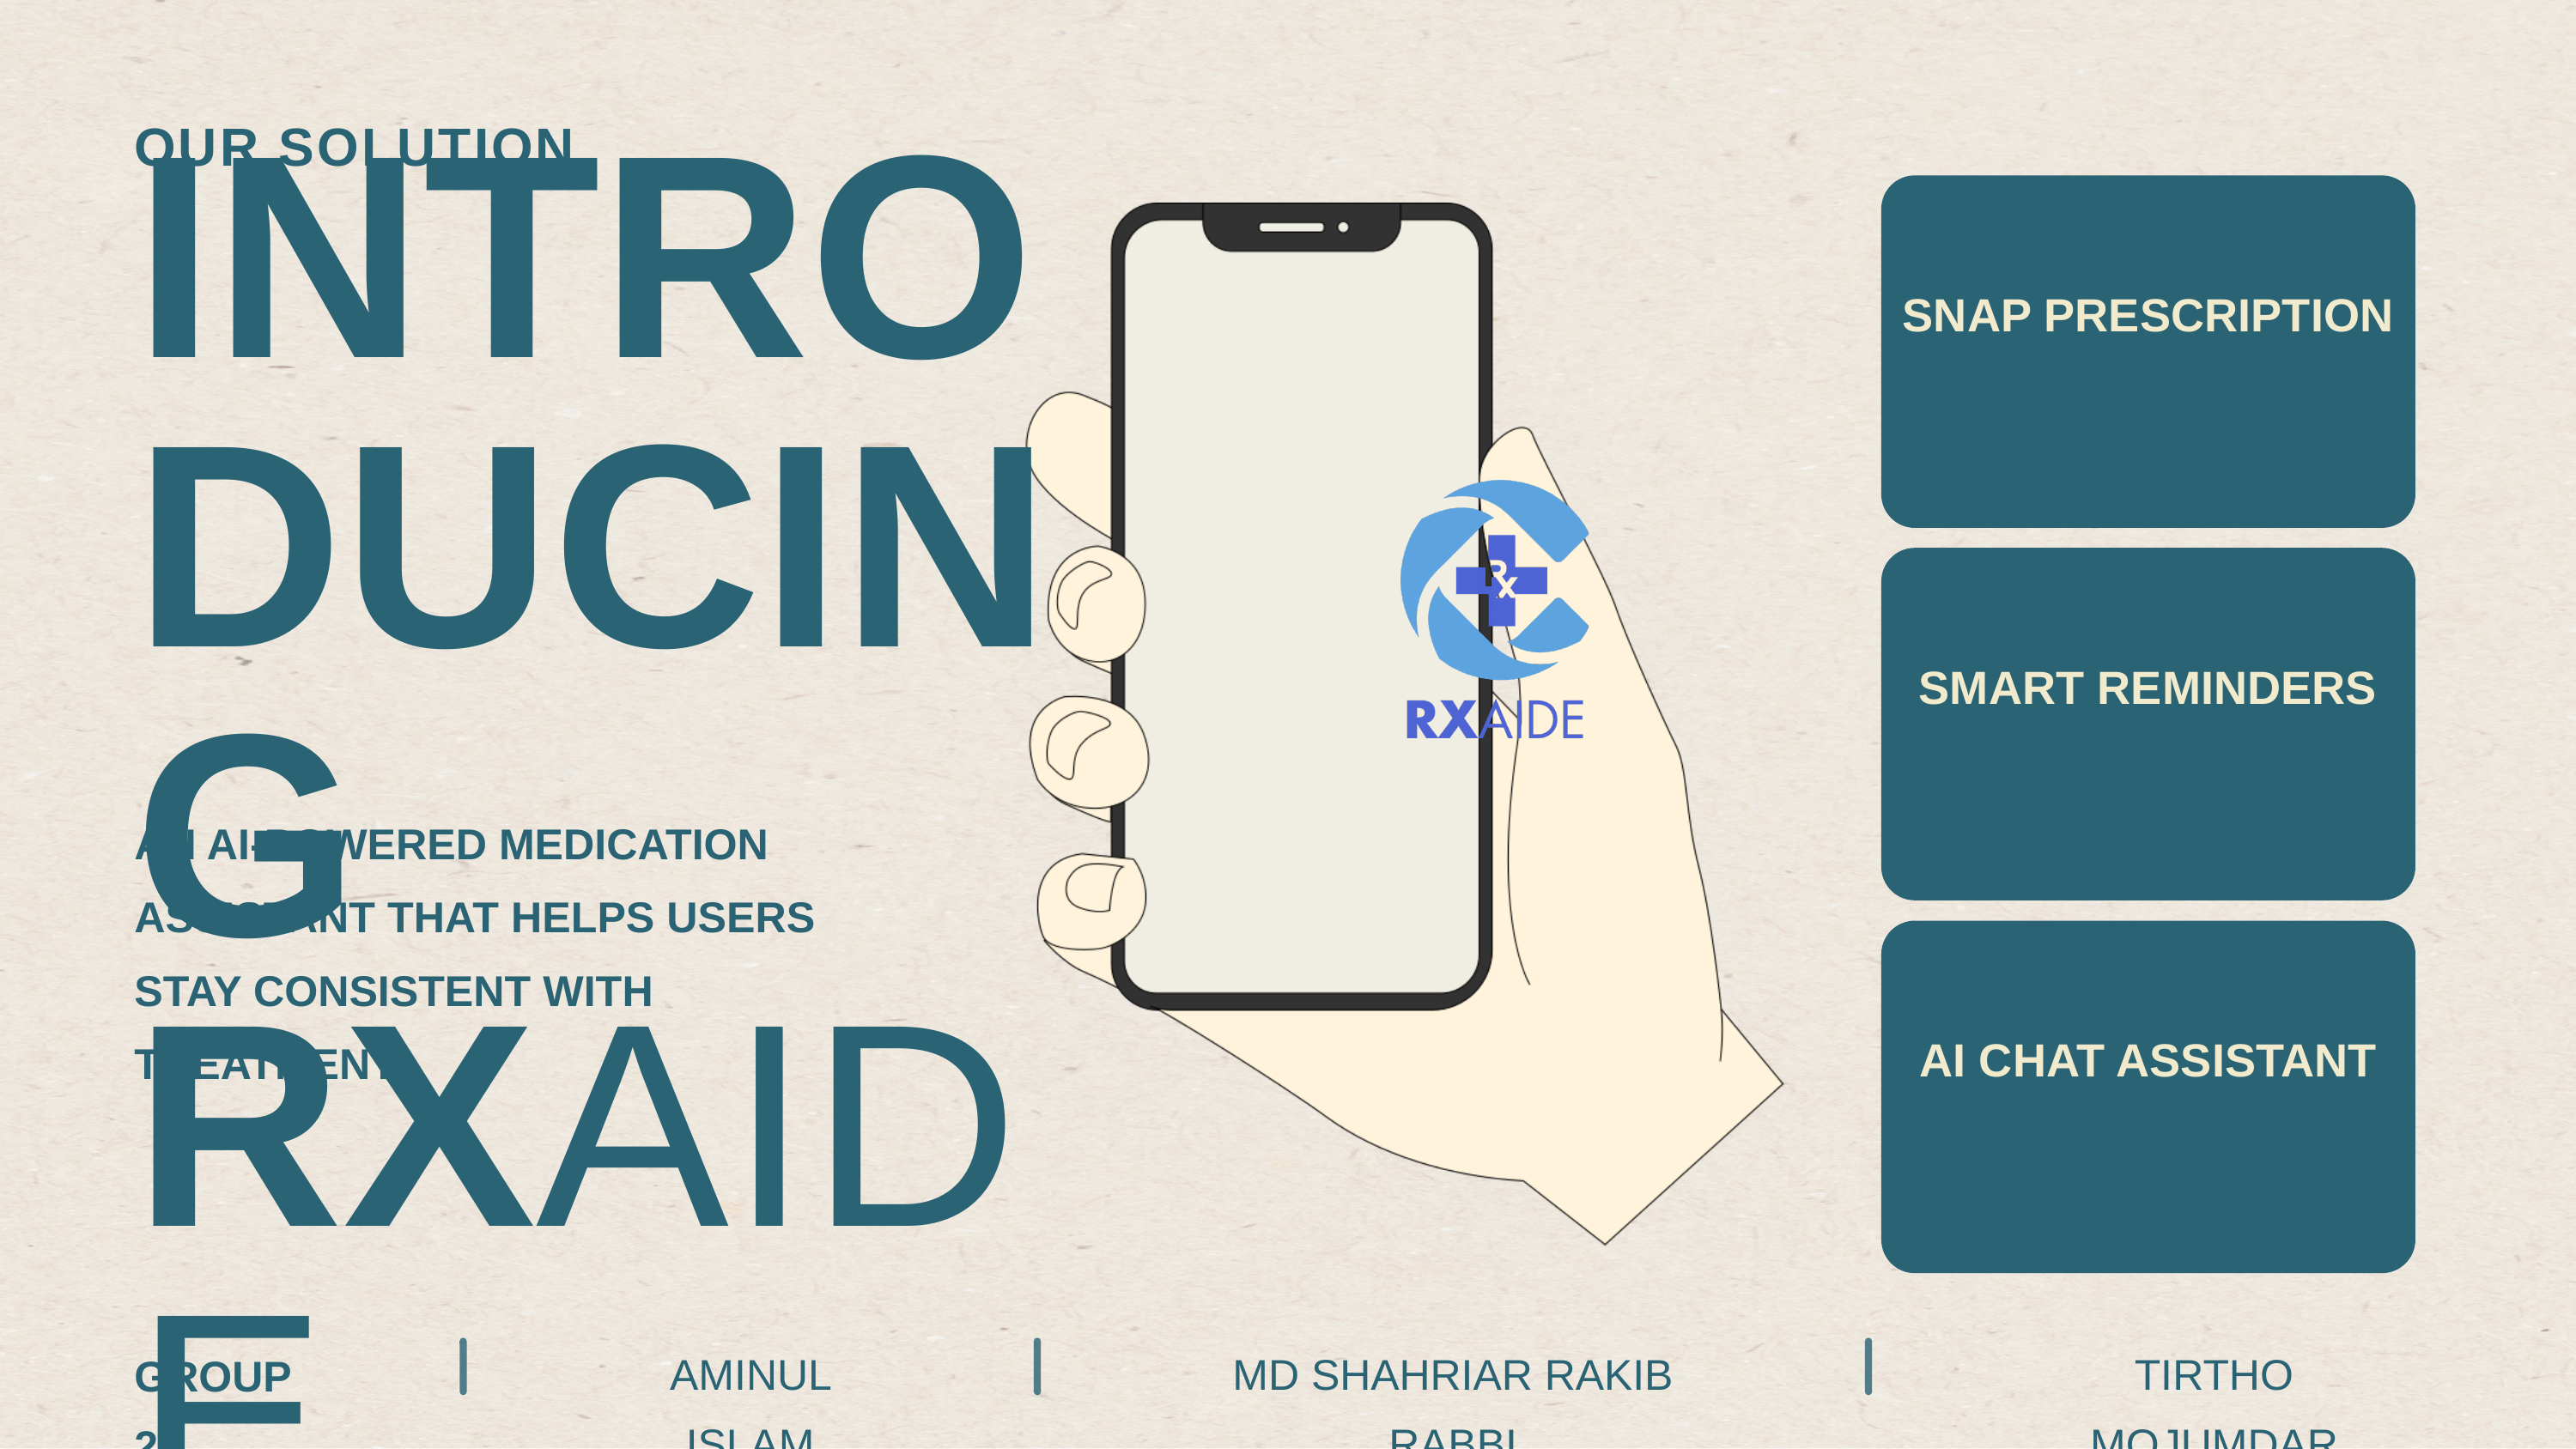

OUR SOLUTION
INTRODUCING
RXAIDE

SNAP PRESCRIPTION

SMART REMINDERS

AI CHAT ASSISTANT

AN AI-POWERED MEDICATION ASSISTANT THAT HELPS USERS STAY CONSISTENT WITH TREATMENT

AMINUL ISLAM
MD SHAHRIAR RAKIB RABBI
TIRTHO MOJUMDAR
GROUP 2